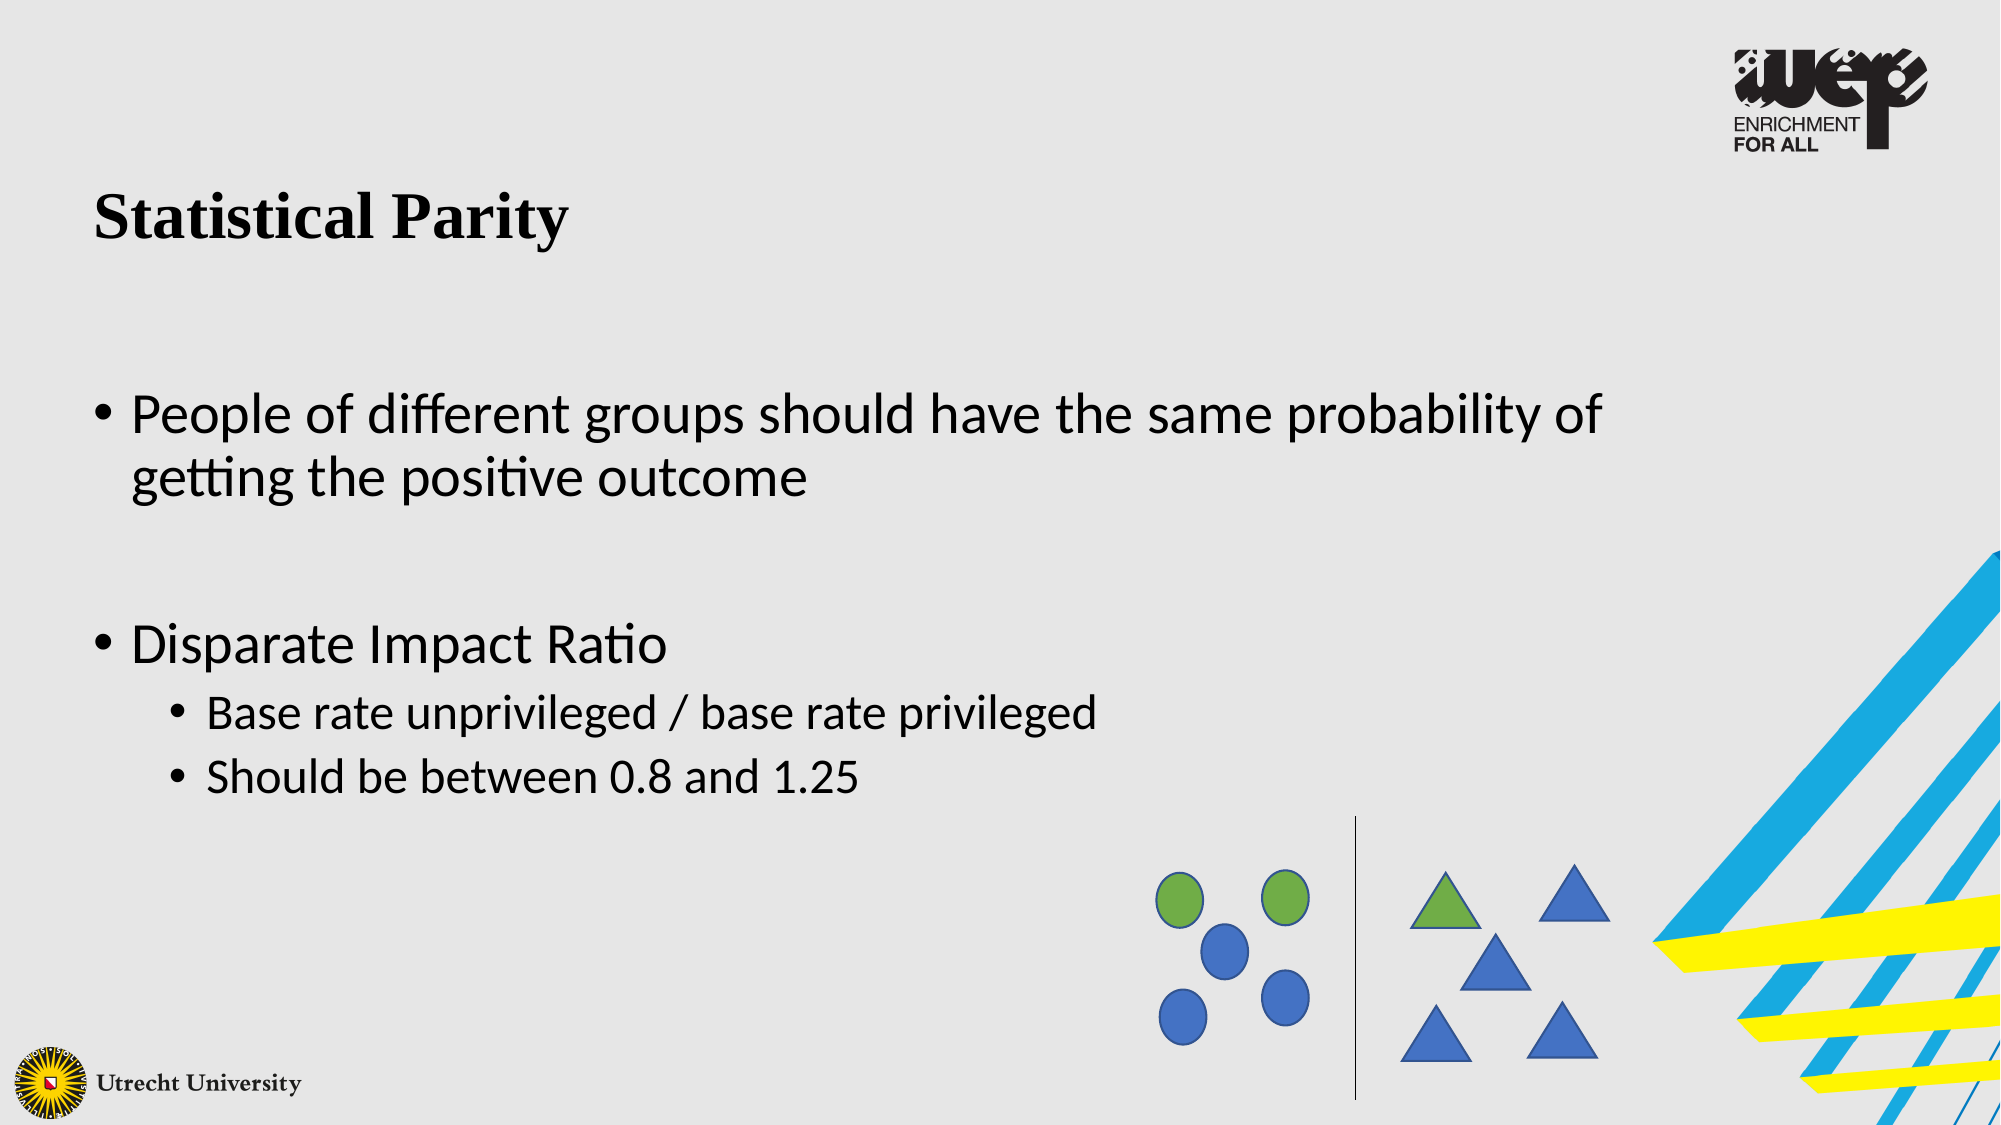

Statistical Parity
People of different groups should have the same probability of getting the positive outcome

Disparate Impact Ratio
Base rate unprivileged / base rate privileged
Should be between 0.8 and 1.25